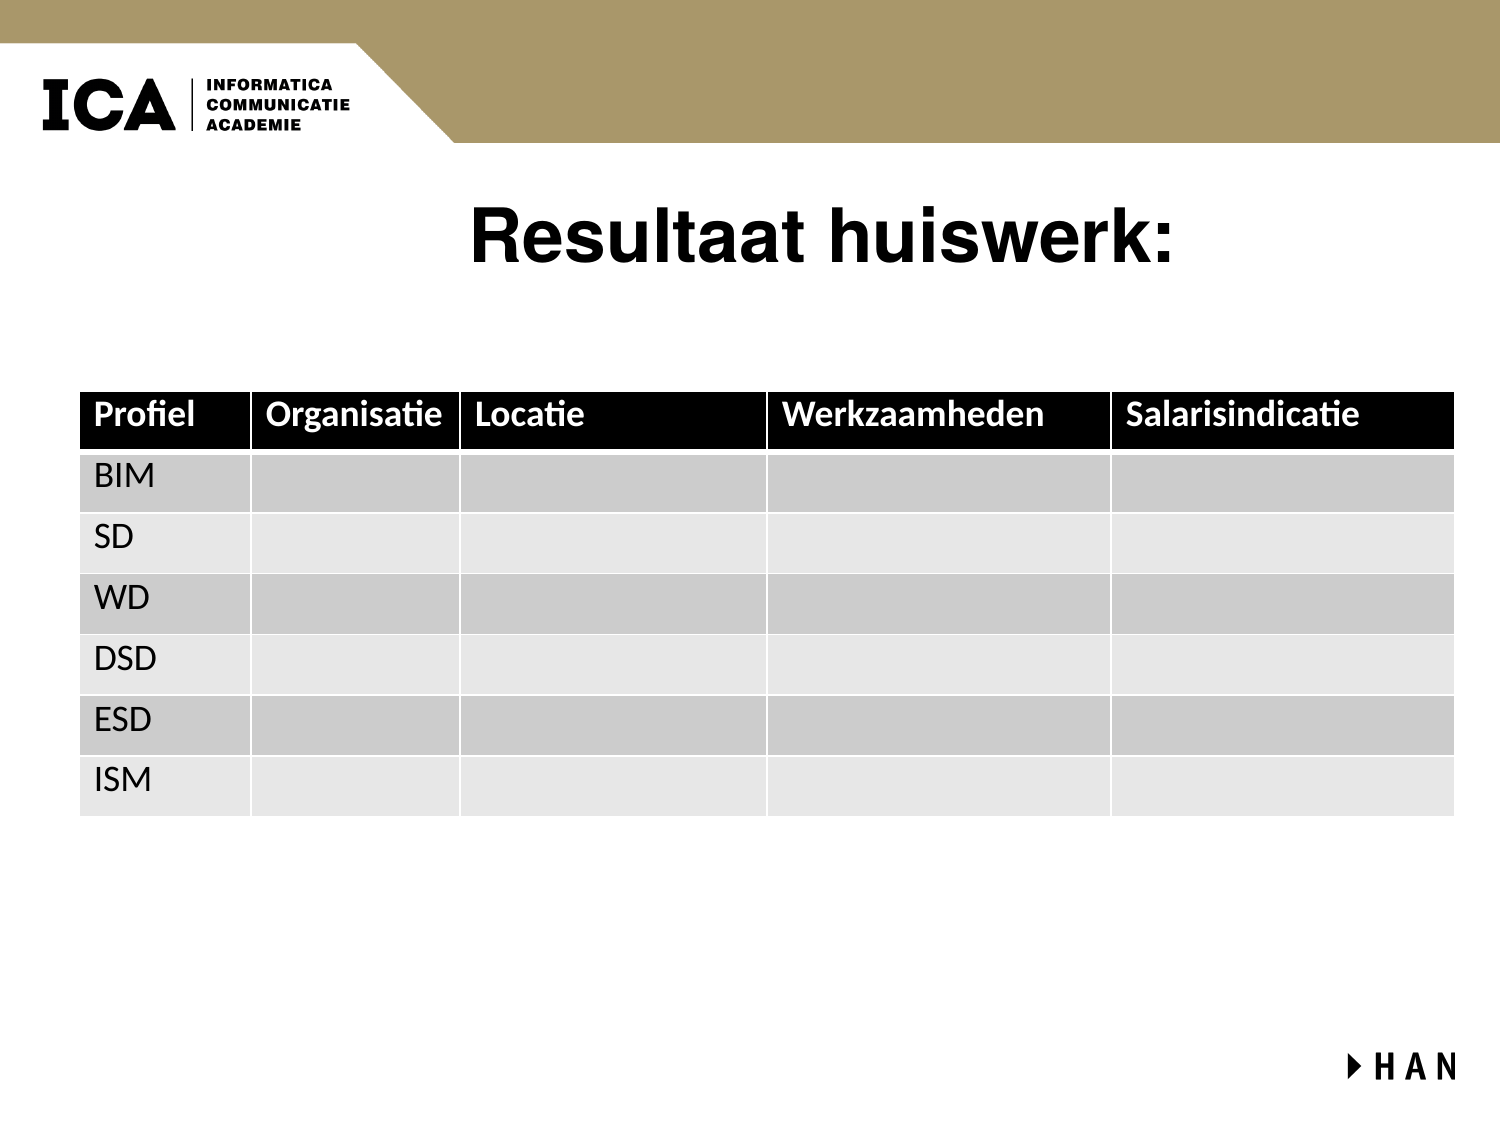

# Resultaat huiswerk:

| Profiel | Organisatie | Locatie | Werkzaamheden | Salarisindicatie |
| --- | --- | --- | --- | --- |
| BIM |  |  |  |  |
| SD |  |  |  |  |
| WD |  |  |  |  |
| DSD |  |  |  |  |
| ESD |  |  |  |  |
| ISM |  |  |  |  |